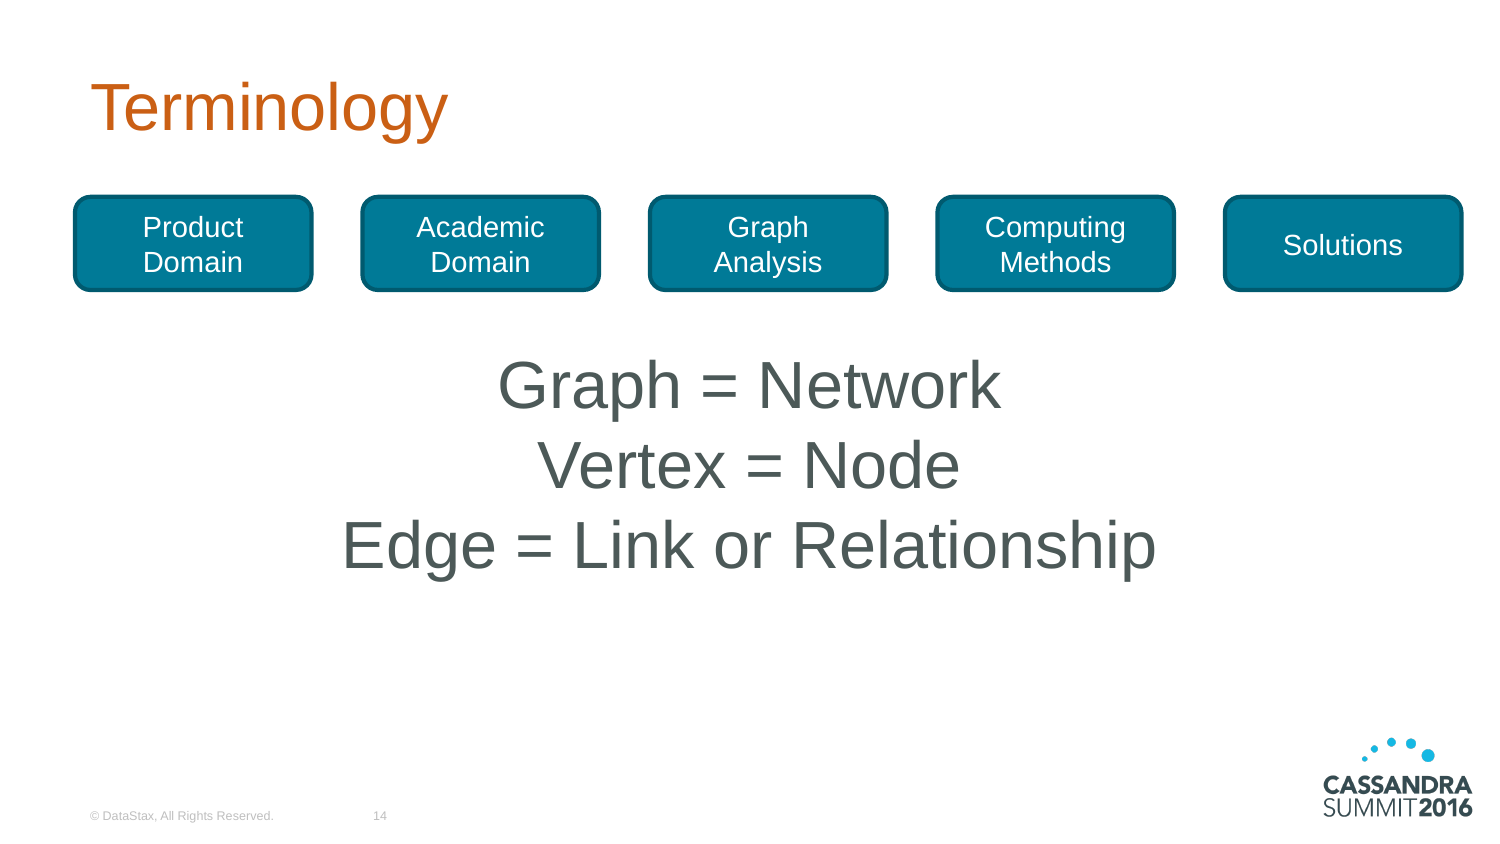

# Terminology
Product Domain
Academic Domain
Graph
Analysis
Computing
Methods
Solutions
Graph = Network
Vertex = Node
Edge = Link or Relationship
© DataStax, All Rights Reserved.
14